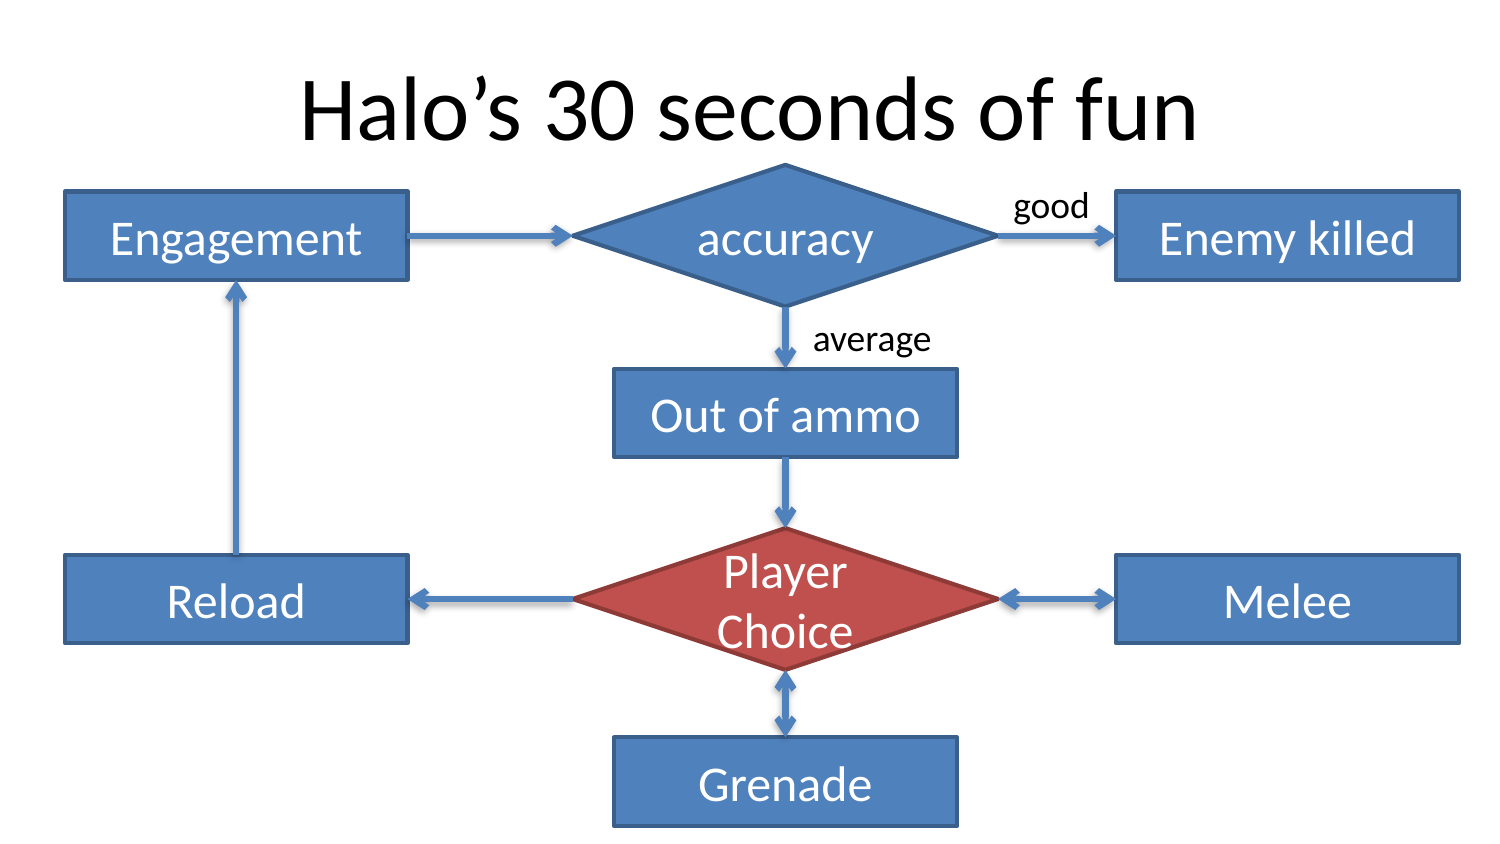

# Halo’s 30 seconds of fun
accuracy
good
Engagement
Enemy killed
average
Out of ammo
Player Choice
Reload
Melee
Grenade